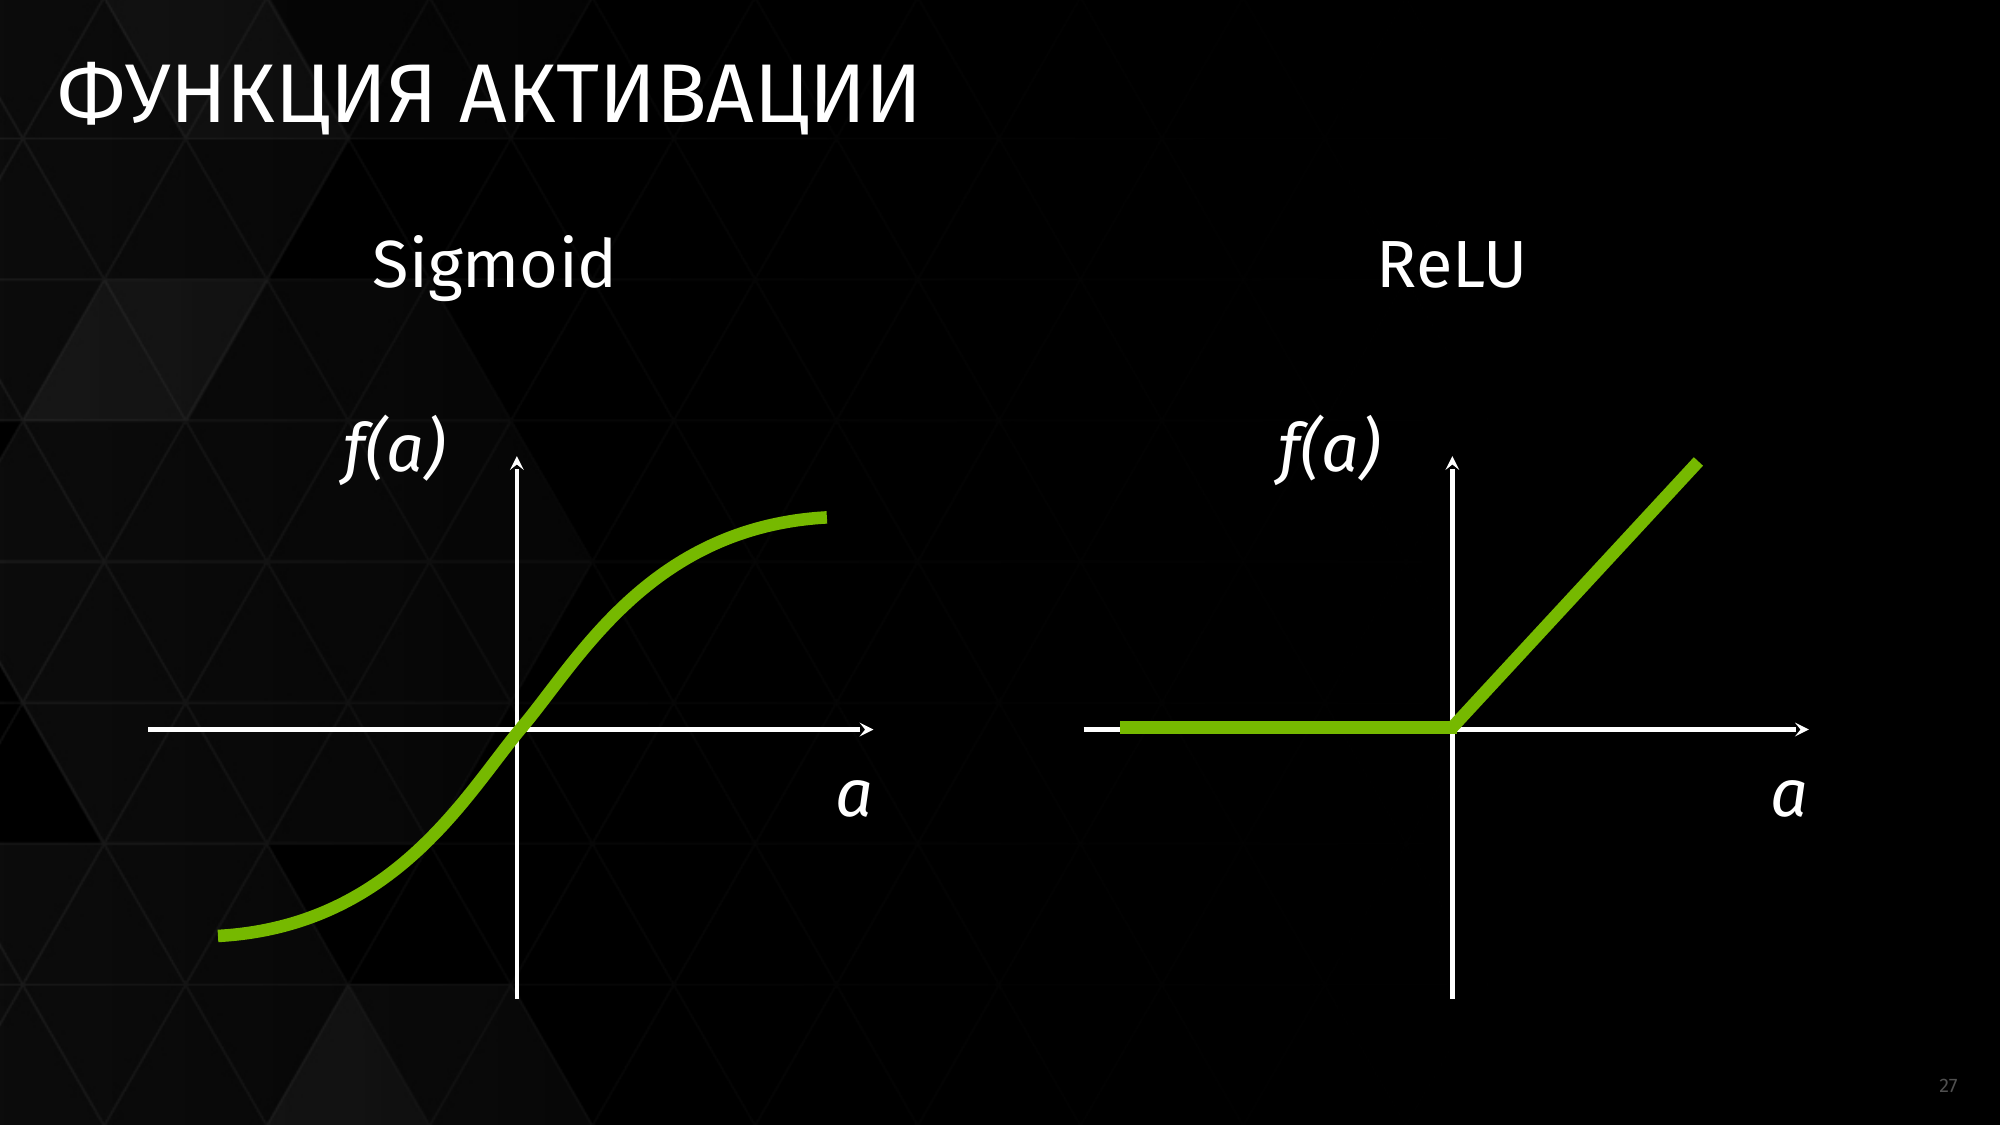

# ФУНКЦИЯ АКТИВАЦИИ
Sigmoid
ReLU
f(a)
f(a)

a
a